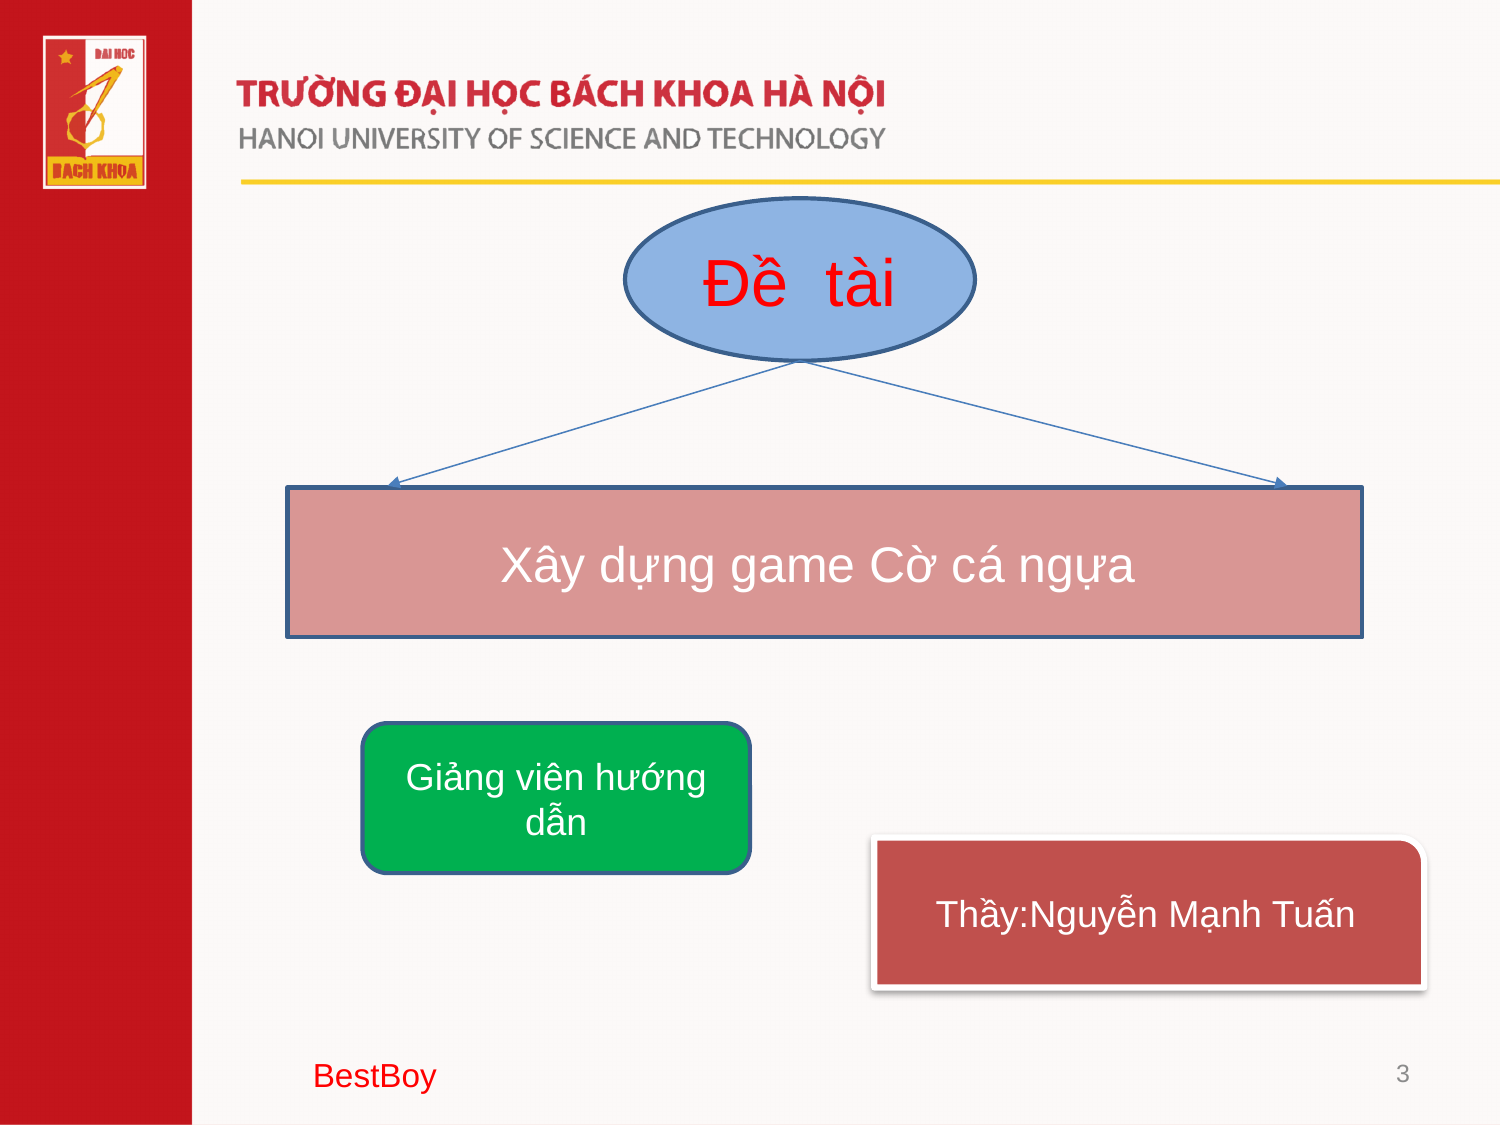

Đề  tài
Xây dựng game Cờ cá ngựa
Giảng viên hướng dẫn
Thầy:Nguyễn Mạnh Tuấn
3
BestBoy